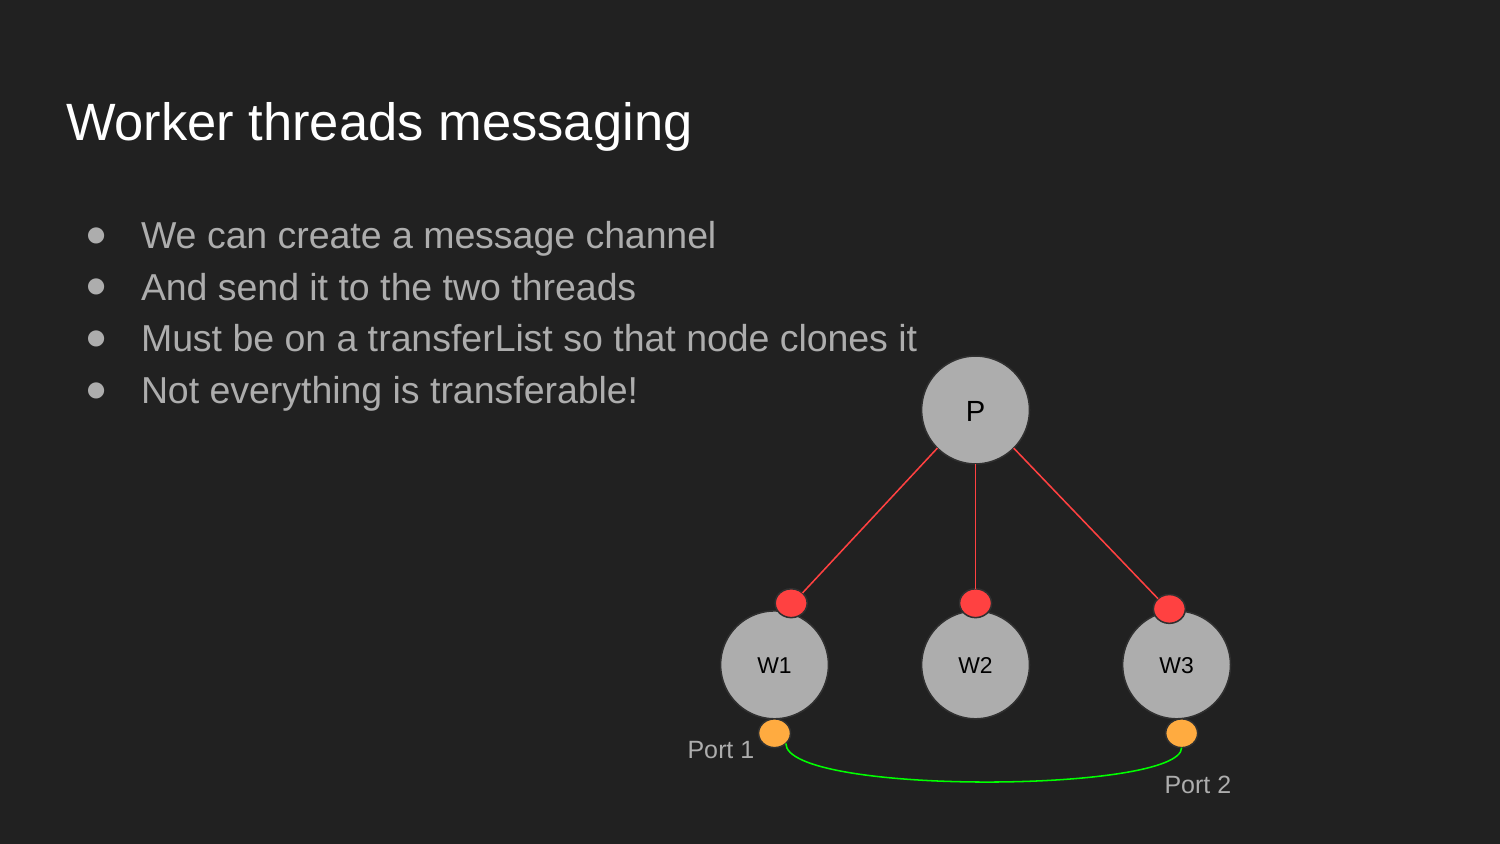

# Worker threads messaging
We can create a message channel
And send it to the two threads
Must be on a transferList so that node clones it
Not everything is transferable!
P

W1
W2
W3
Port 1

Port 2